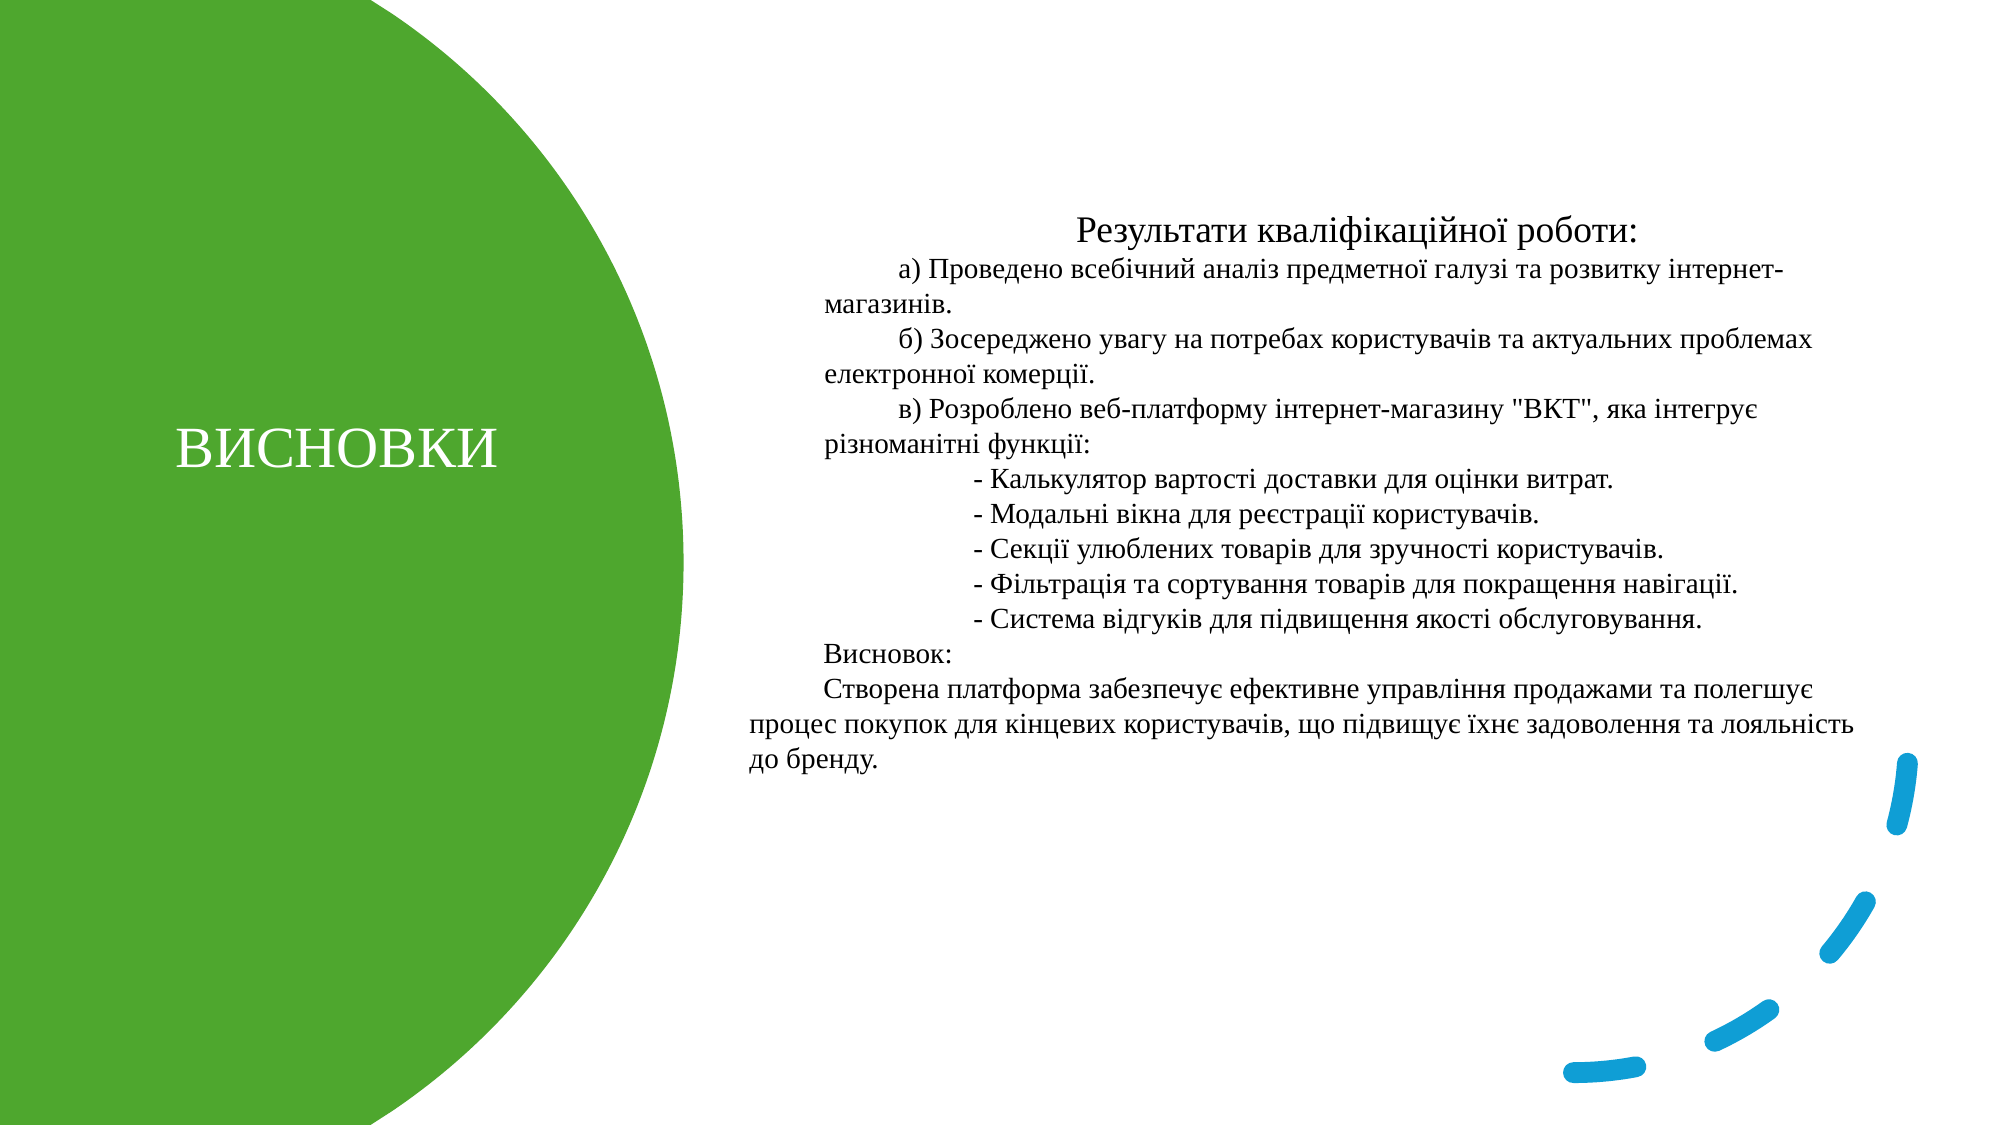

Результати кваліфікаційної роботи:
а) Проведено всебічний аналіз предметної галузі та розвитку інтернет-магазинів.
б) Зосереджено увагу на потребах користувачів та актуальних проблемах електронної комерції.
в) Розроблено веб-платформу інтернет-магазину "ВКТ", яка інтегрує різноманітні функції:
- Калькулятор вартості доставки для оцінки витрат.
- Модальні вікна для реєстрації користувачів.
- Секції улюблених товарів для зручності користувачів.
- Фільтрація та сортування товарів для покращення навігації.
- Система відгуків для підвищення якості обслуговування.
Висновок:
Створена платформа забезпечує ефективне управління продажами та полегшує процес покупок для кінцевих користувачів, що підвищує їхнє задоволення та лояльність до бренду.
ВИСНОВКИ